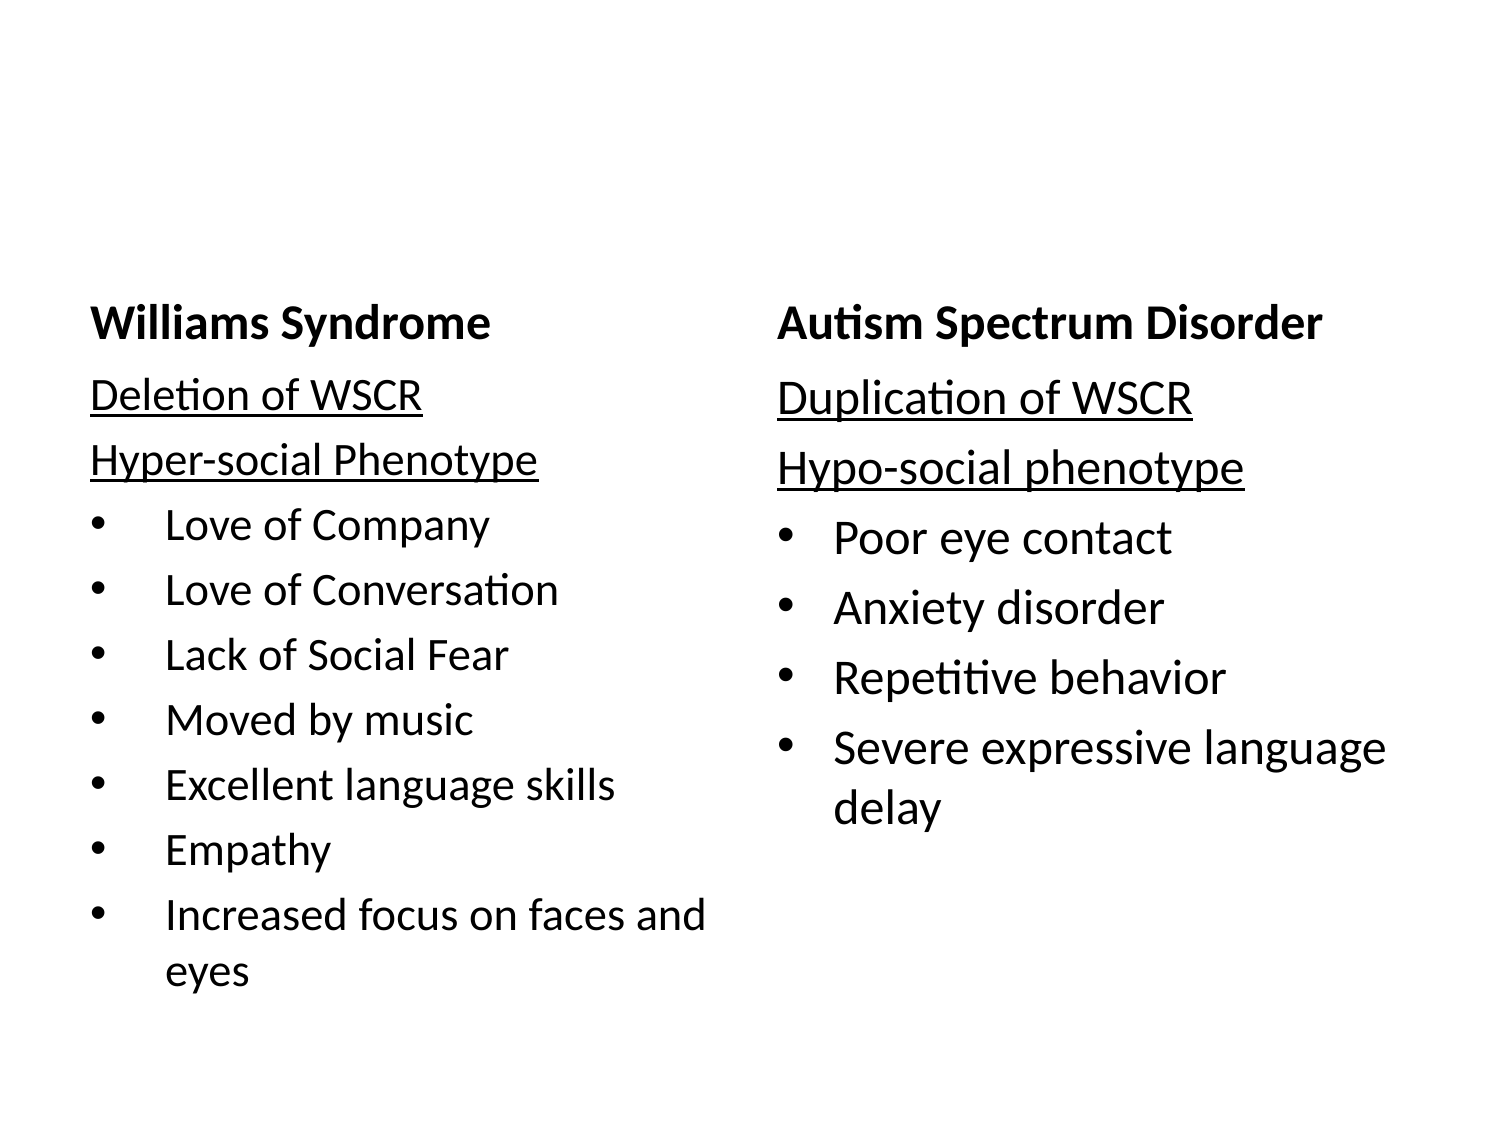

#
Williams Syndrome
Autism Spectrum Disorder
Deletion of WSCR
Hyper-social Phenotype
Love of Company
Love of Conversation
Lack of Social Fear
Moved by music
Excellent language skills
Empathy
Increased focus on faces and eyes

Duplication of WSCR
Hypo-social phenotype
Poor eye contact
Anxiety disorder
Repetitive behavior
Severe expressive language delay